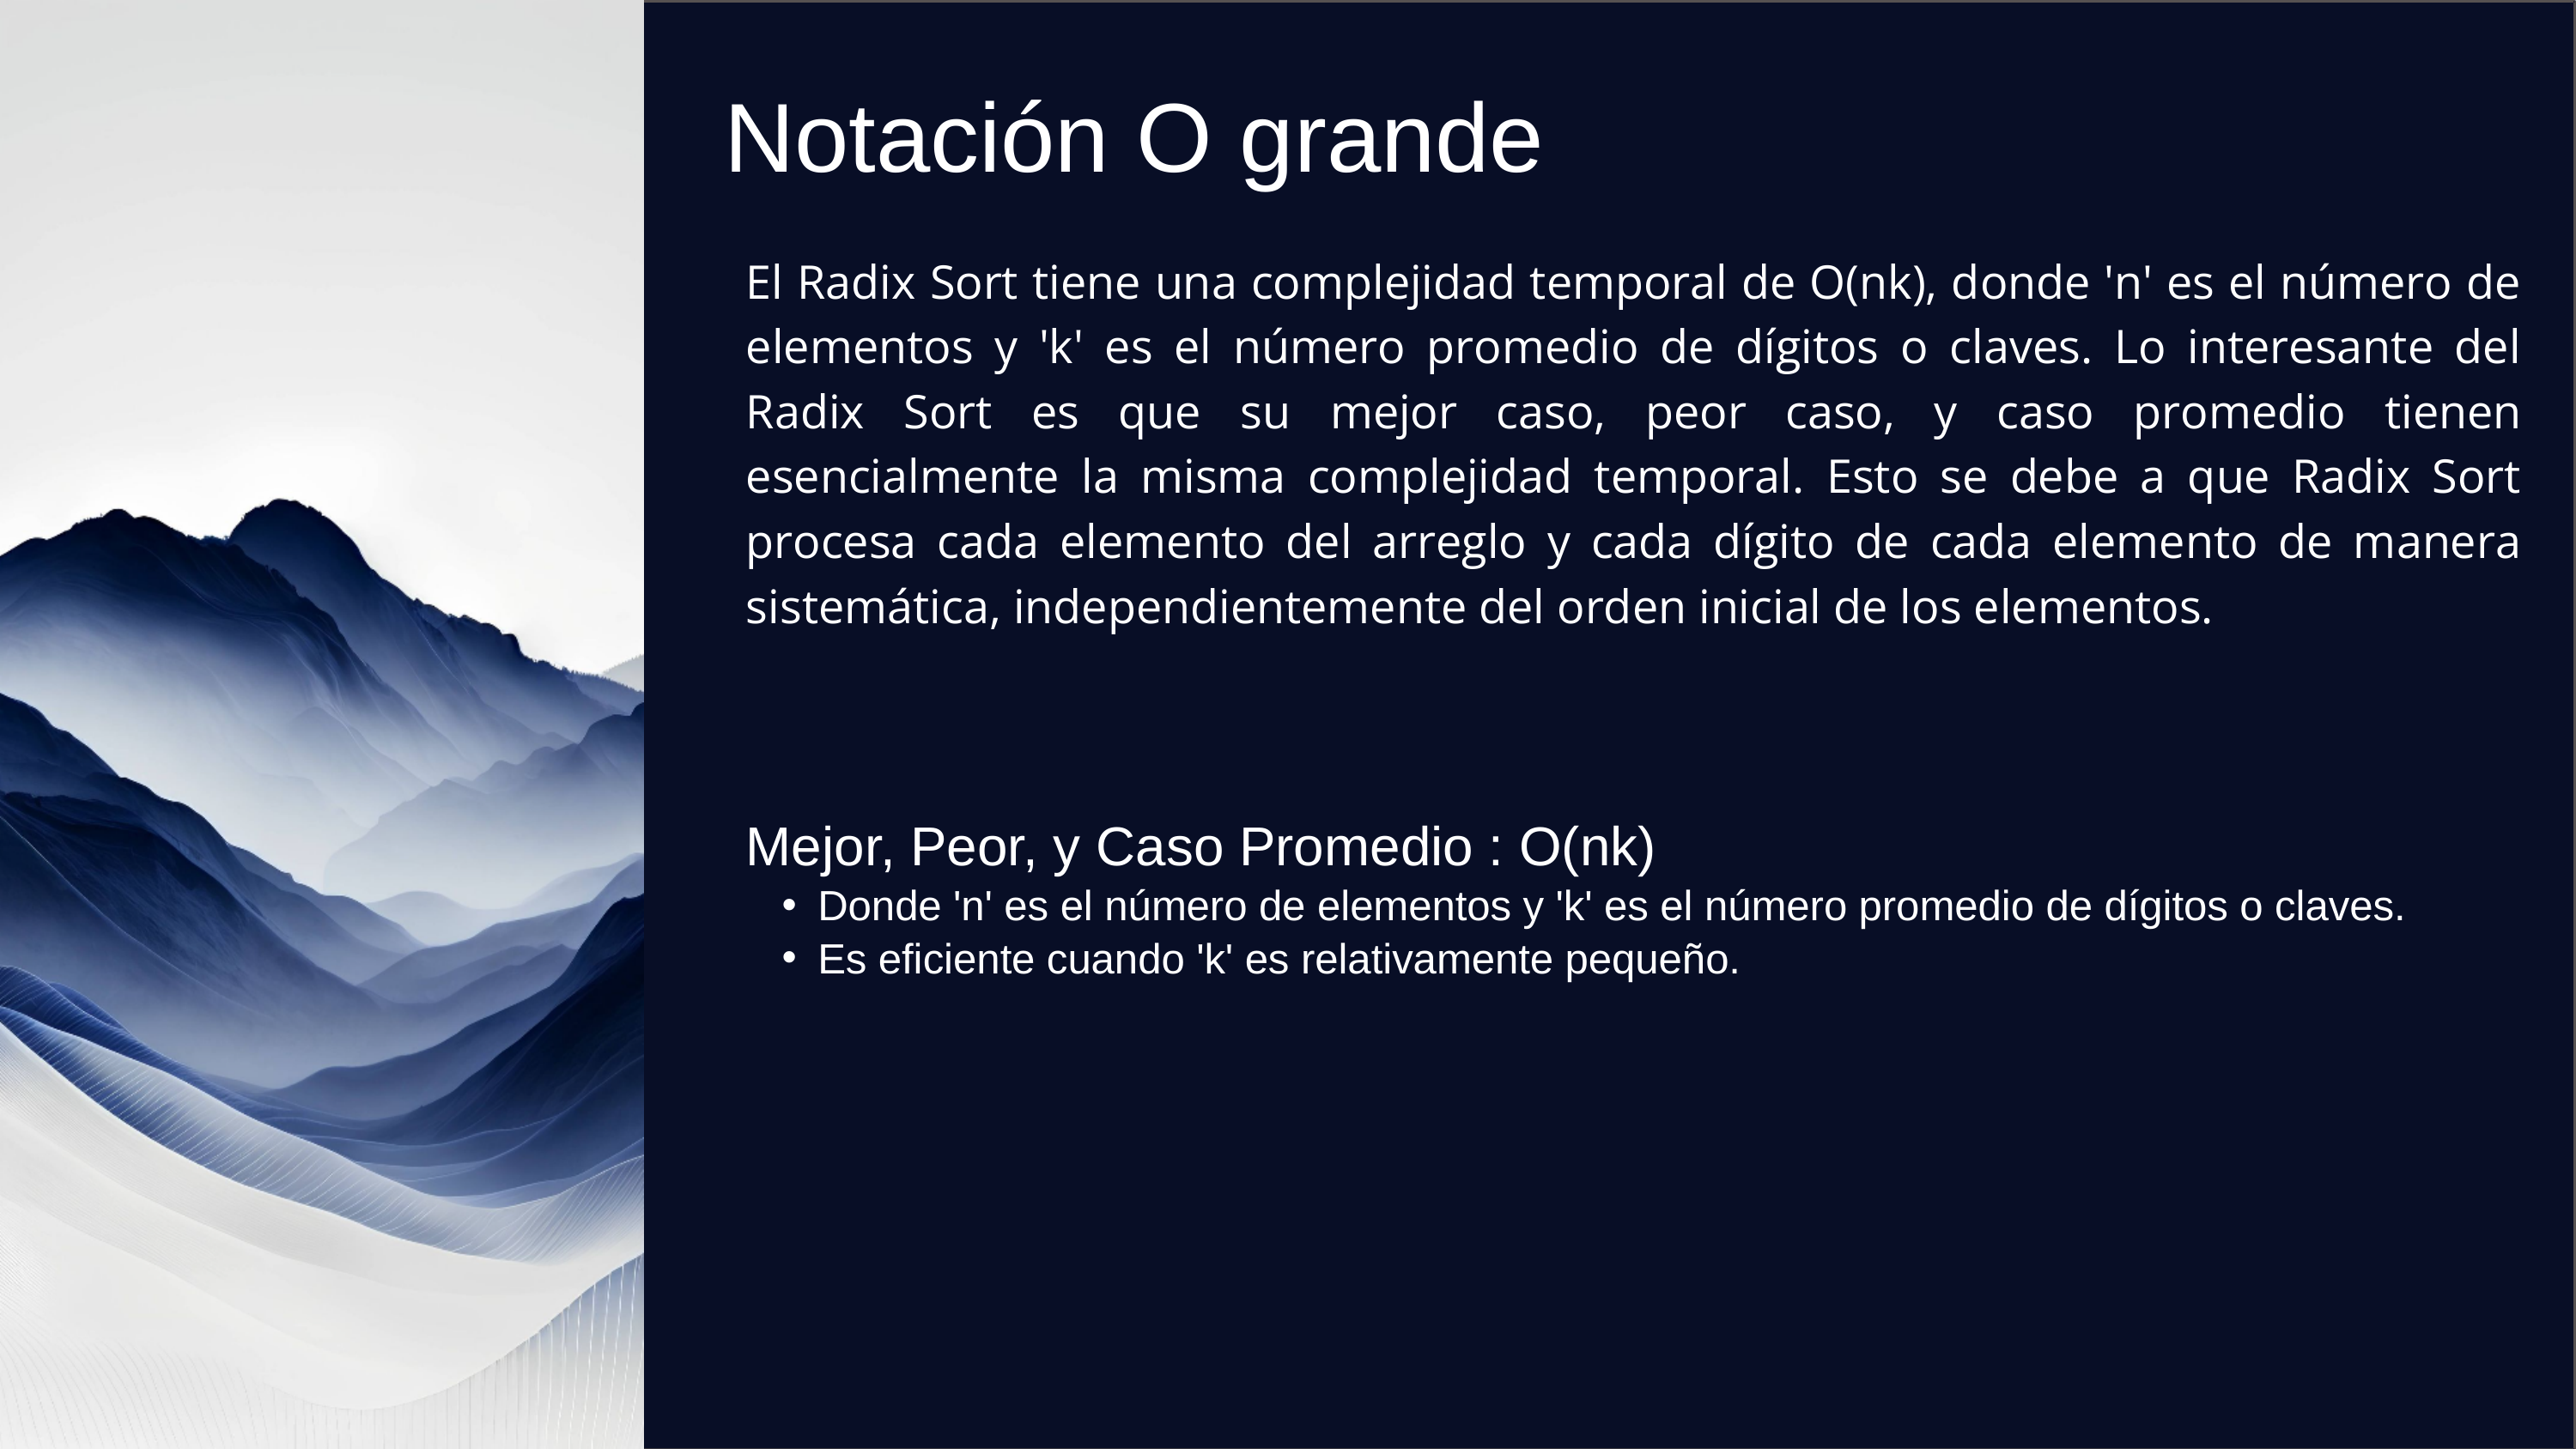

Notación O grande
El Radix Sort tiene una complejidad temporal de O(nk), donde 'n' es el número de elementos y 'k' es el número promedio de dígitos o claves. Lo interesante del Radix Sort es que su mejor caso, peor caso, y caso promedio tienen esencialmente la misma complejidad temporal. Esto se debe a que Radix Sort procesa cada elemento del arreglo y cada dígito de cada elemento de manera sistemática, independientemente del orden inicial de los elementos.
Mejor, Peor, y Caso Promedio : O(nk)
Donde 'n' es el número de elementos y 'k' es el número promedio de dígitos o claves.
Es eficiente cuando 'k' es relativamente pequeño.